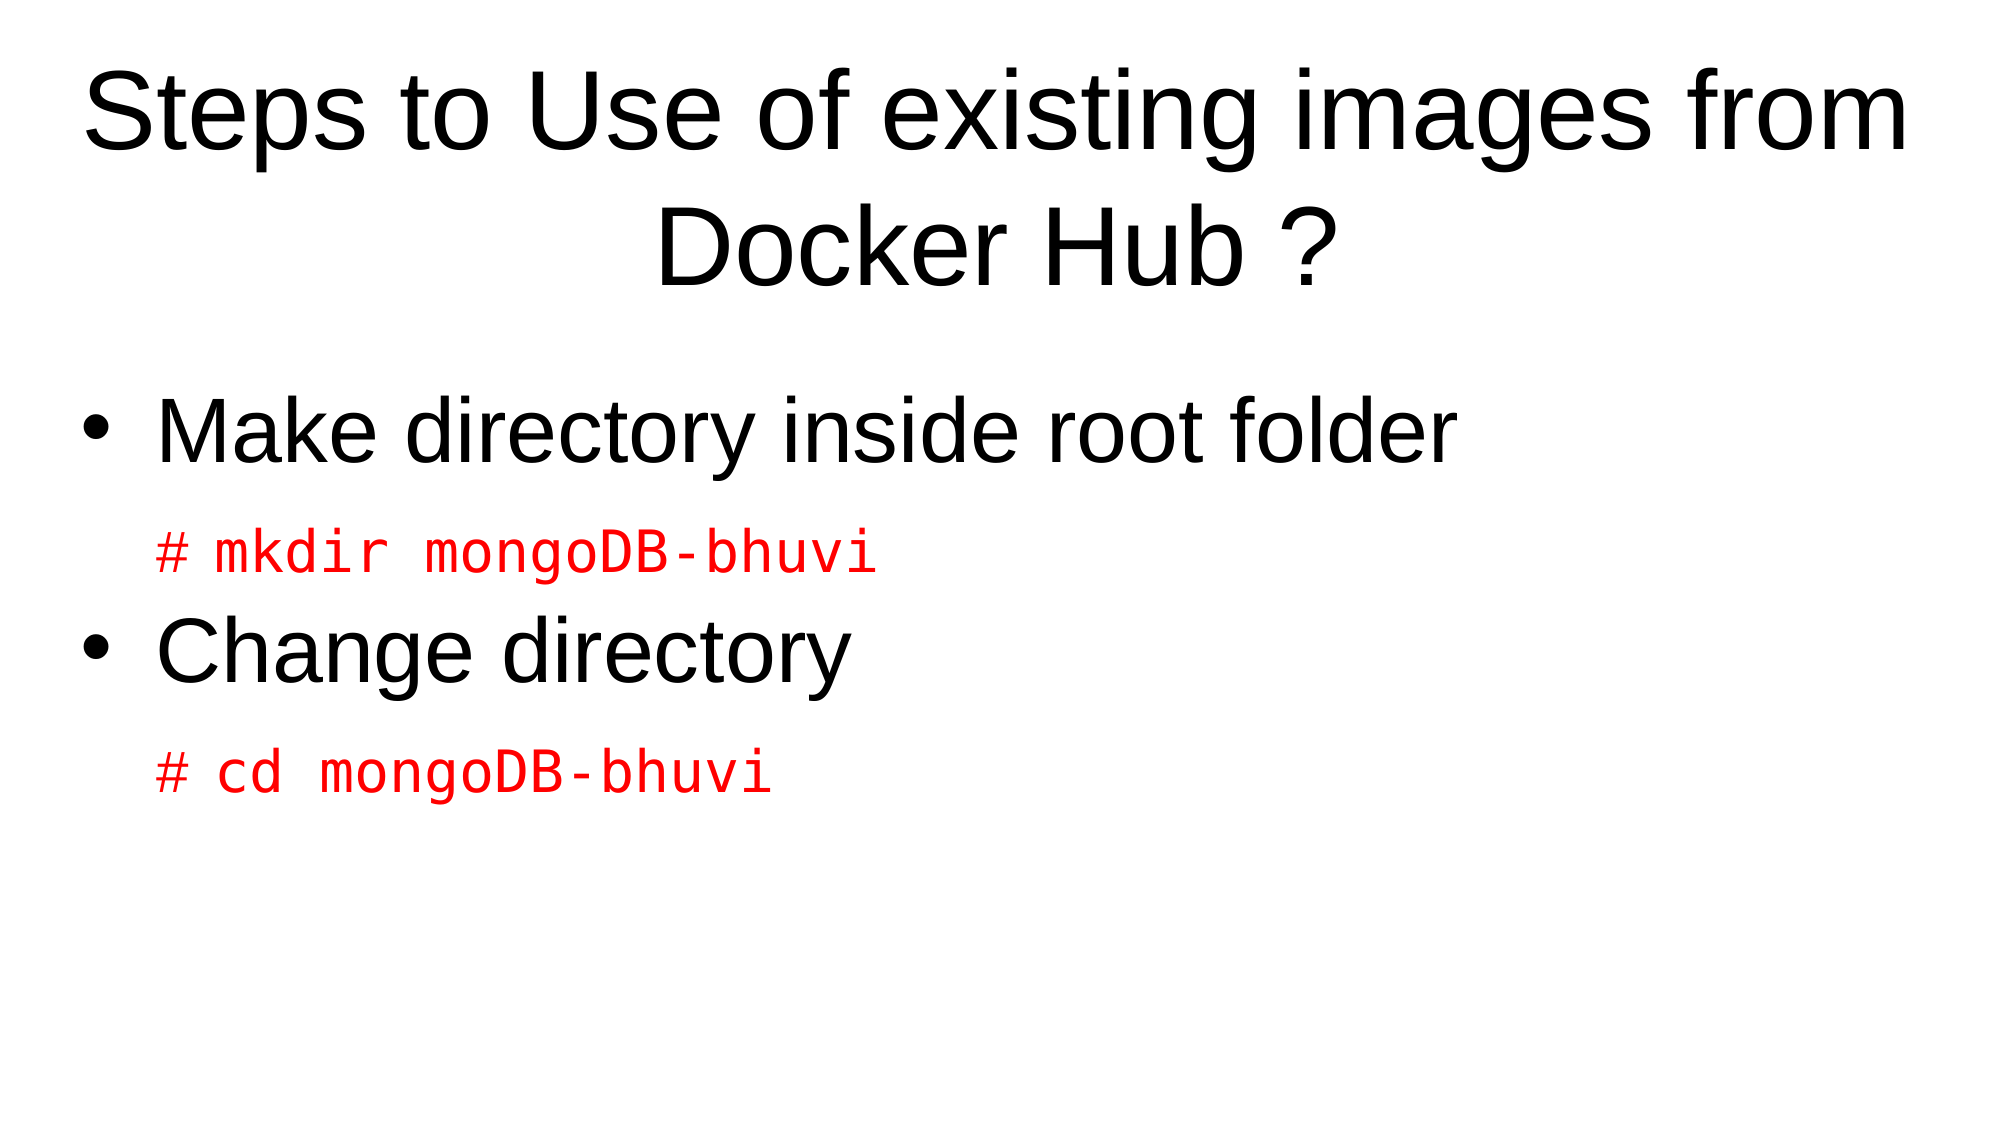

Steps to Use of existing images from Docker Hub ?
Make directory inside root folder
   # mkdir mongoDB-bhuvi
Change directory
   # cd mongoDB-bhuvi